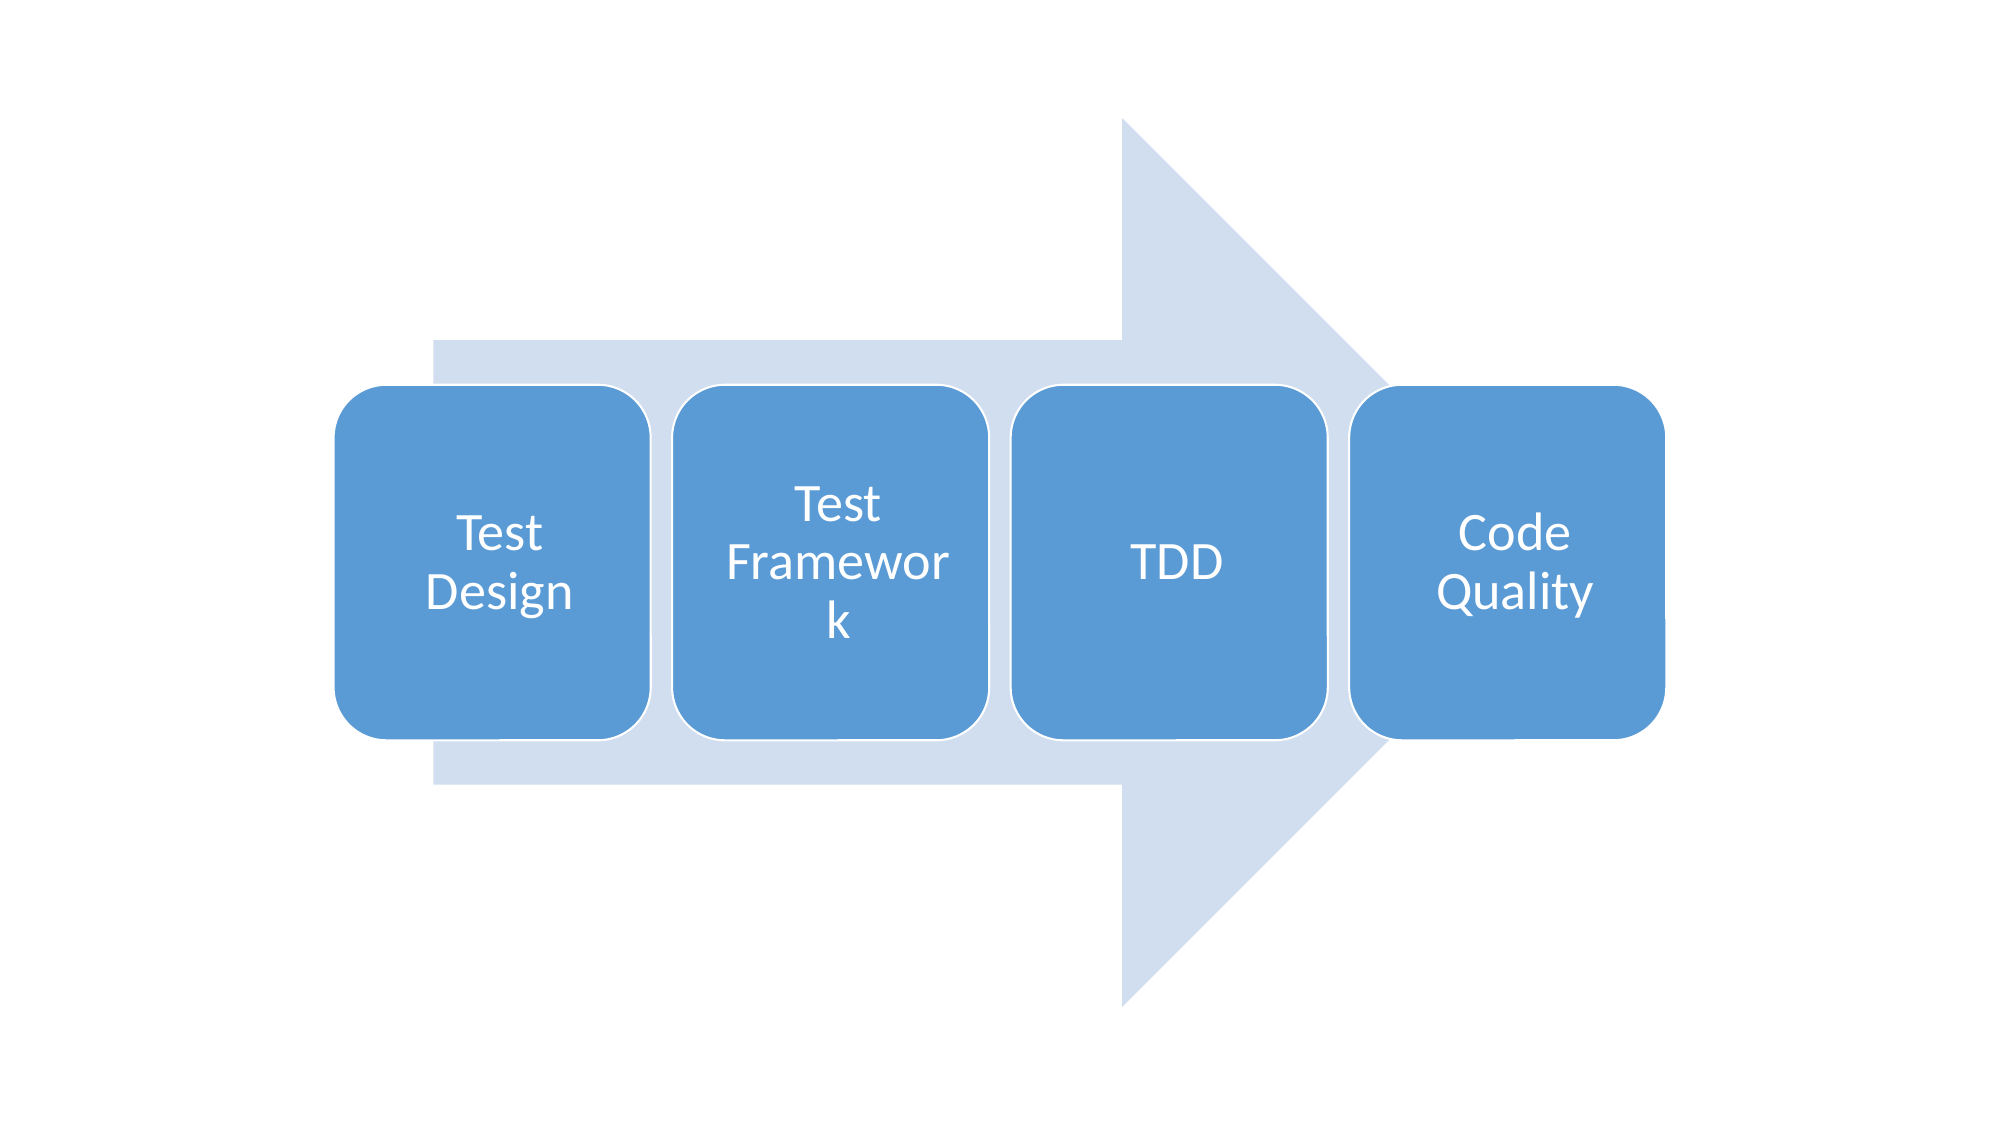

Test Design
Test Framework
TDD
Code Quality